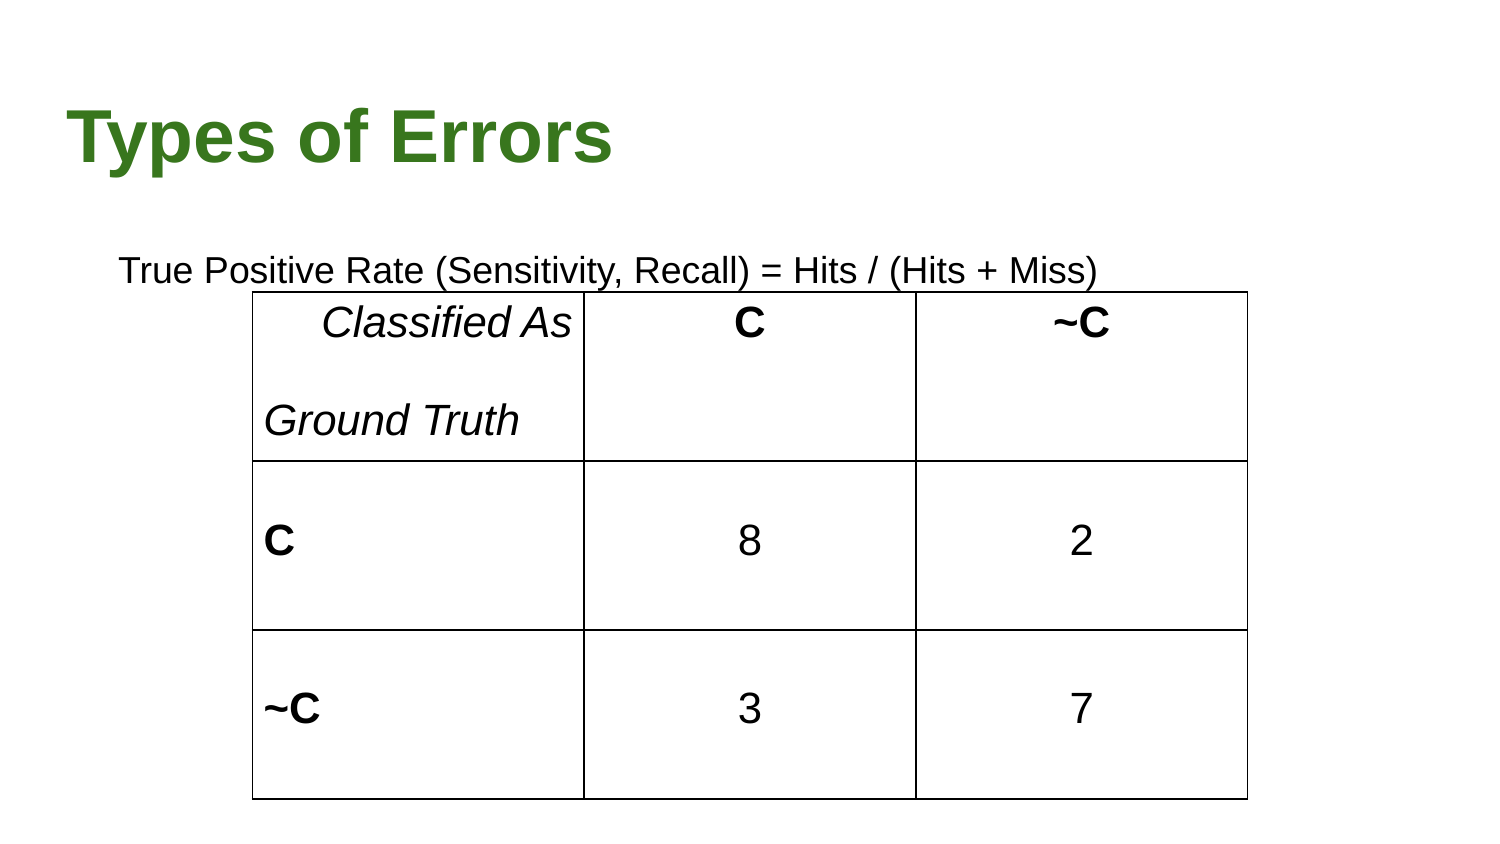

# Types of Errors
True Positive Rate (Sensitivity, Recall) = Hits / (Hits + Miss)

| Classified As Ground Truth | C | ~C |
| --- | --- | --- |
| C | 8 | 2 |
| ~C | 3 | 7 |